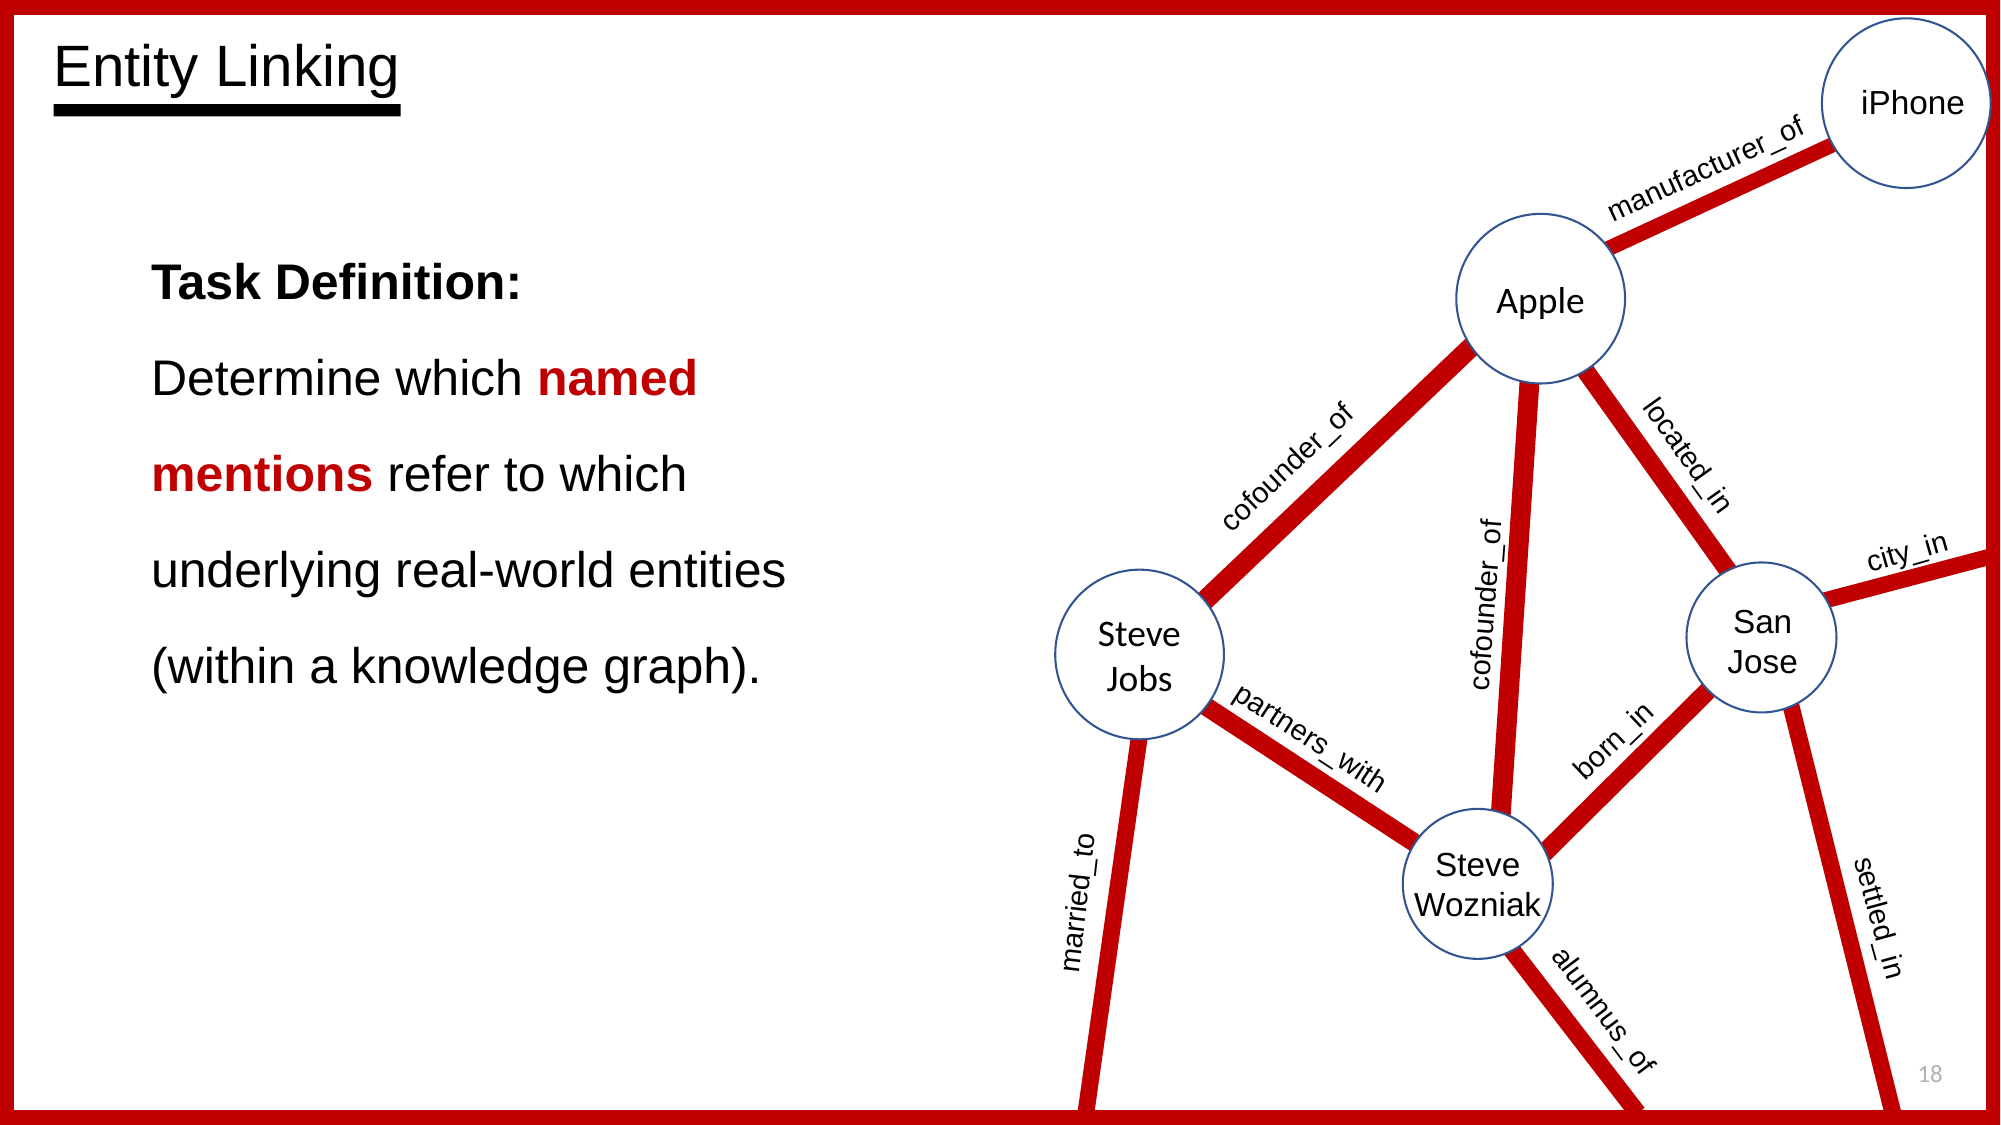

Entity Linking
iPhone

manufacturer_of

Task Definition:
Determine which named mentions refer to which underlying real-world entities
(within a knowledge graph).
Apple
cofounder_of
located_in

city_in

cofounder_of
Steve Jobs

San Jose
born_in

partners_with

Steve
Wozniak
married_to

settled_in
alumnus_of

18